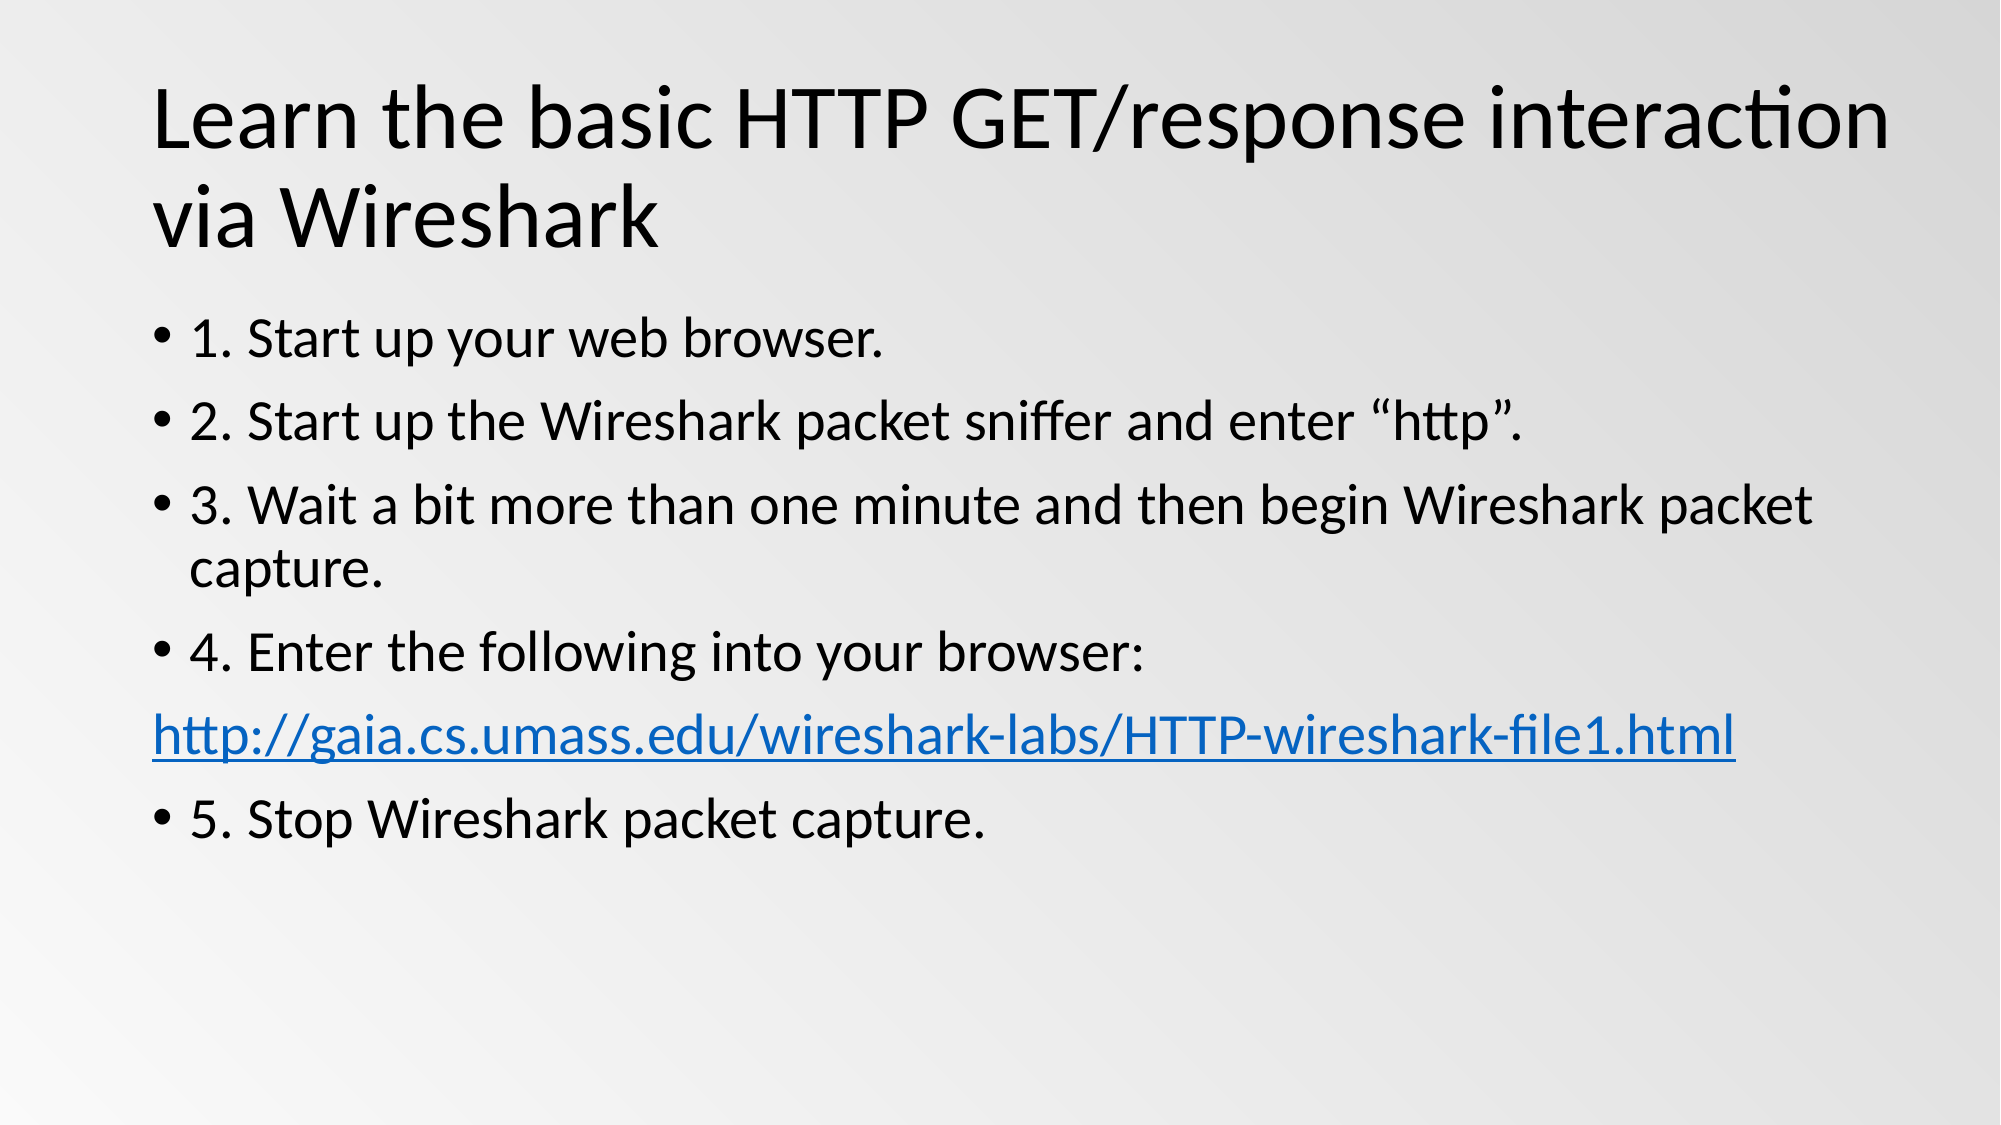

# Learn the basic HTTP GET/response interaction via Wireshark
1. Start up your web browser.
2. Start up the Wireshark packet sniffer and enter “http”.
3. Wait a bit more than one minute and then begin Wireshark packet capture.
4. Enter the following into your browser:
http://gaia.cs.umass.edu/wireshark-labs/HTTP-wireshark-file1.html
5. Stop Wireshark packet capture.

48